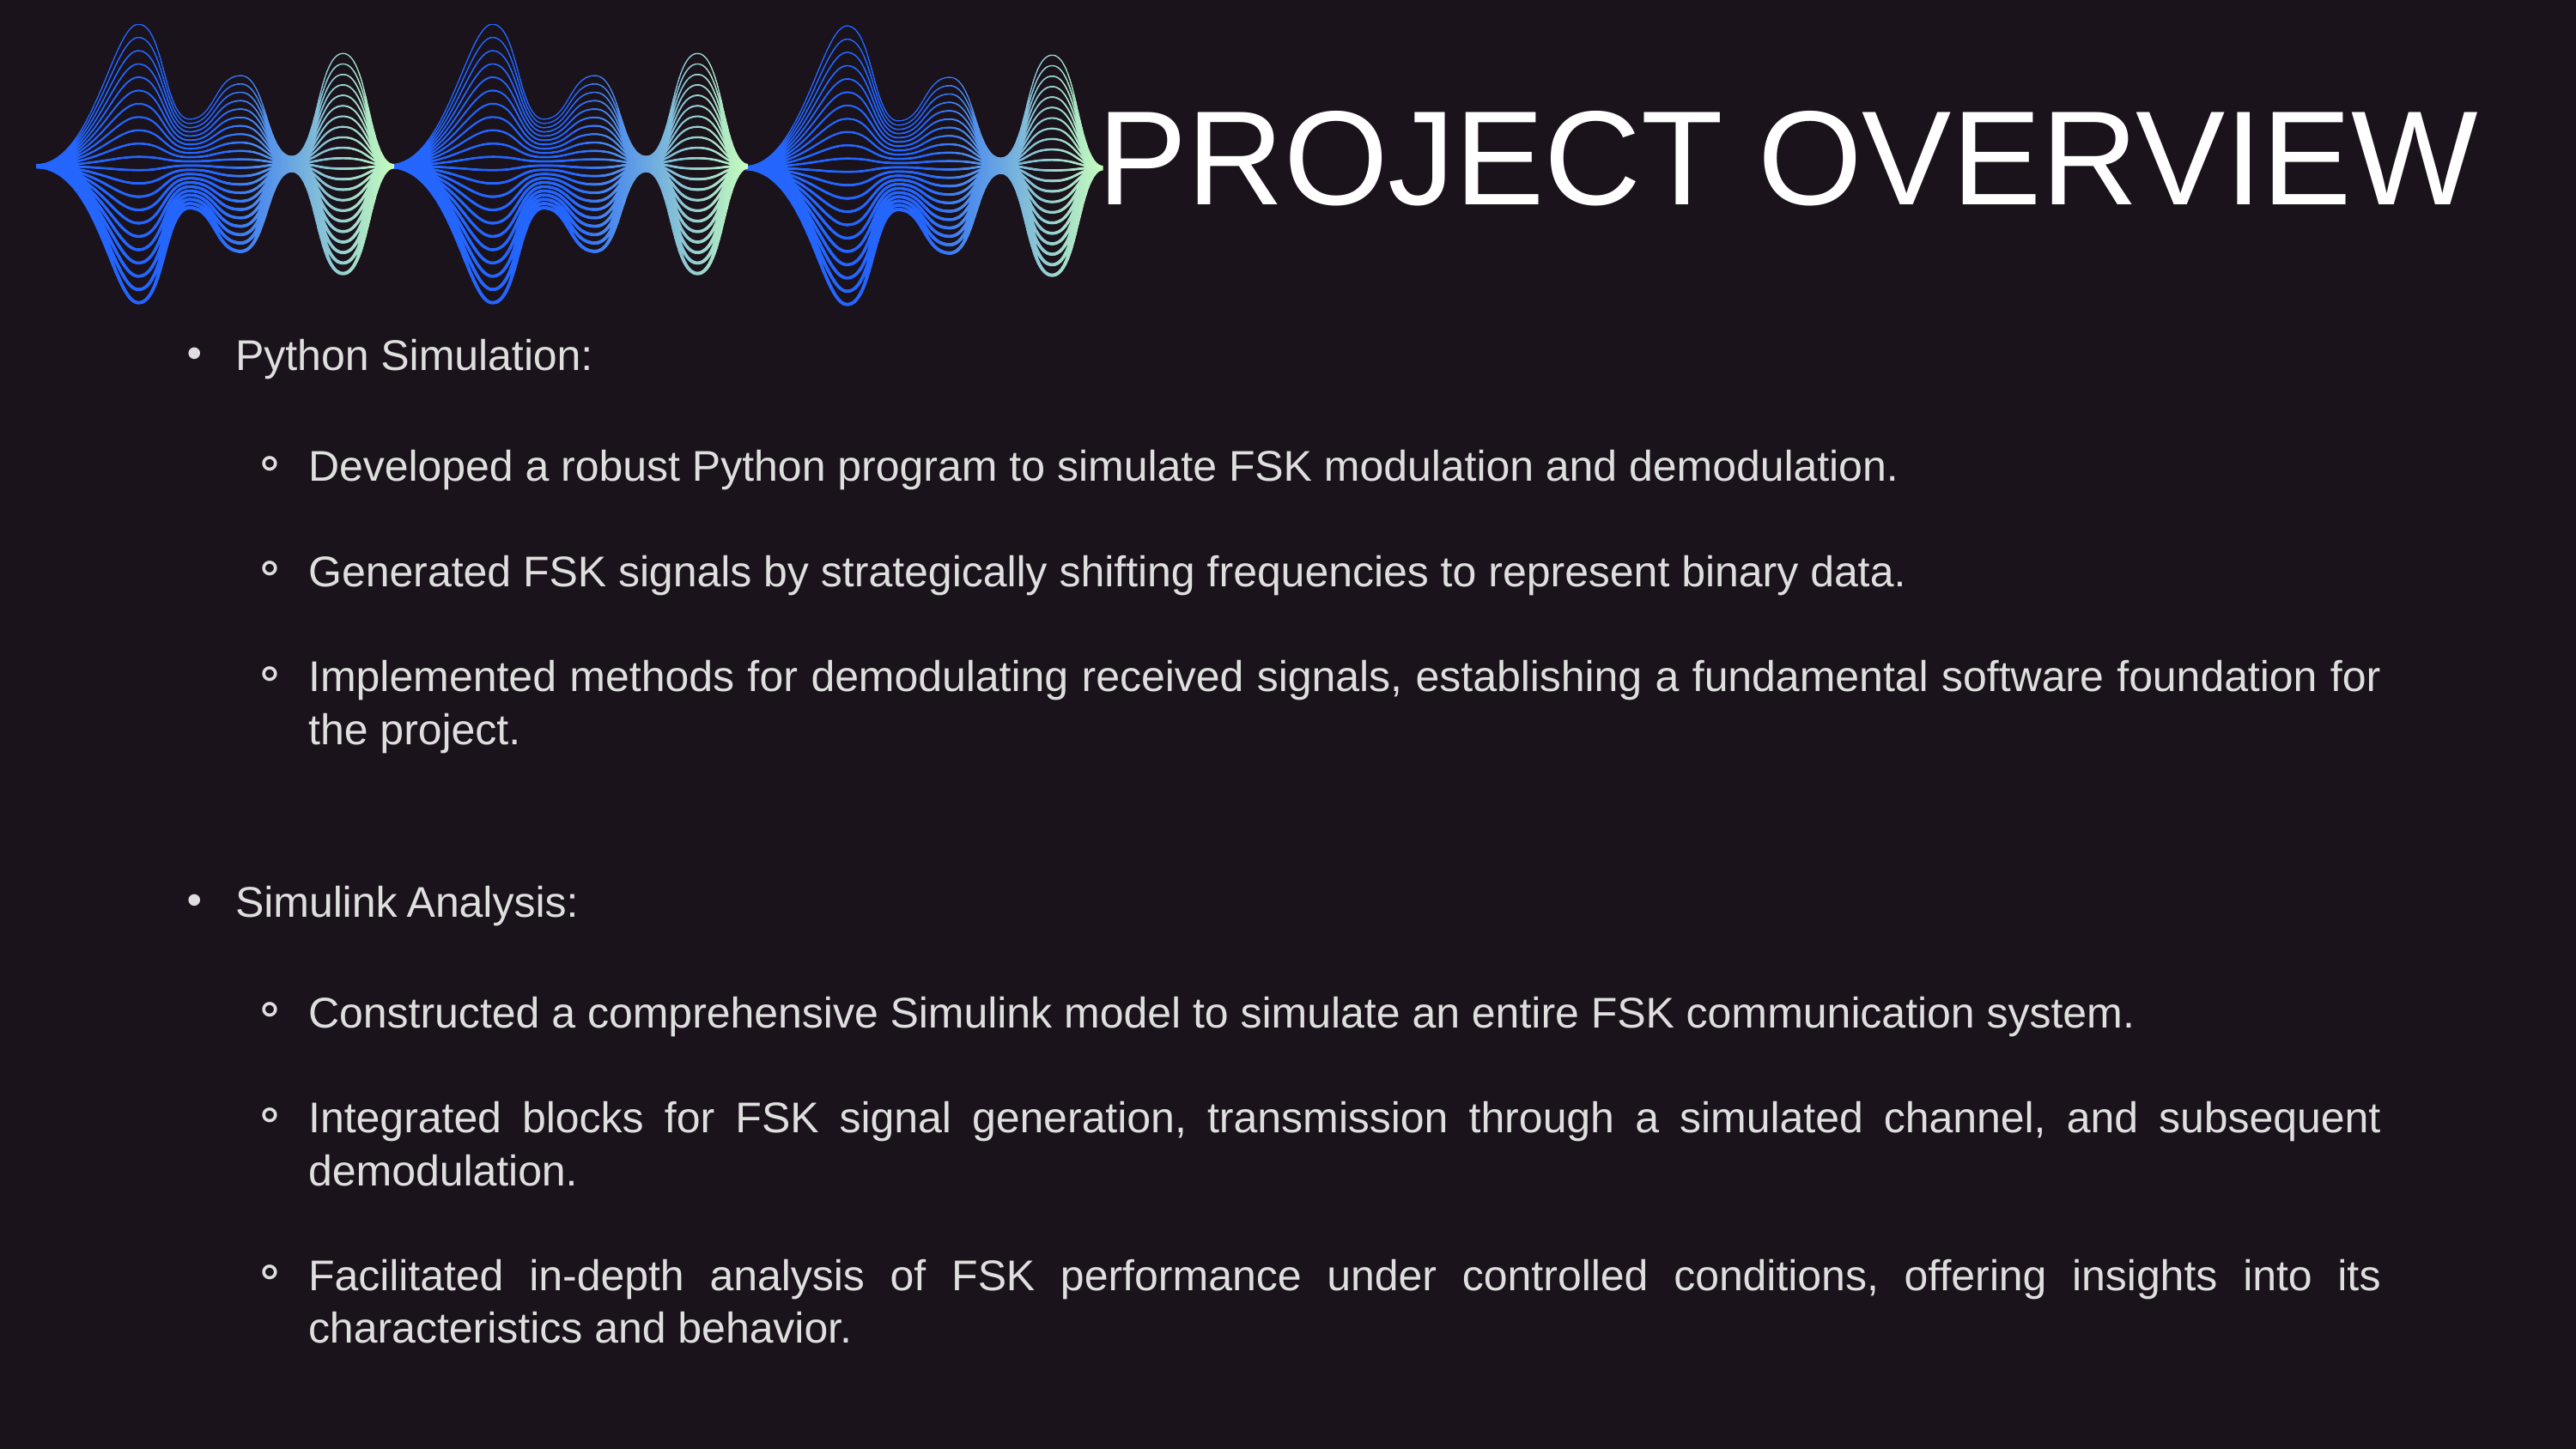

PROJECT OVERVIEW
Python Simulation:

Developed a robust Python program to simulate FSK modulation and demodulation.

Generated FSK signals by strategically shifting frequencies to represent binary data.

Implemented methods for demodulating received signals, establishing a fundamental software foundation for the project.

Simulink Analysis:

Constructed a comprehensive Simulink model to simulate an entire FSK communication system.

Integrated blocks for FSK signal generation, transmission through a simulated channel, and subsequent demodulation.

Facilitated in-depth analysis of FSK performance under controlled conditions, offering insights into its characteristics and behavior.